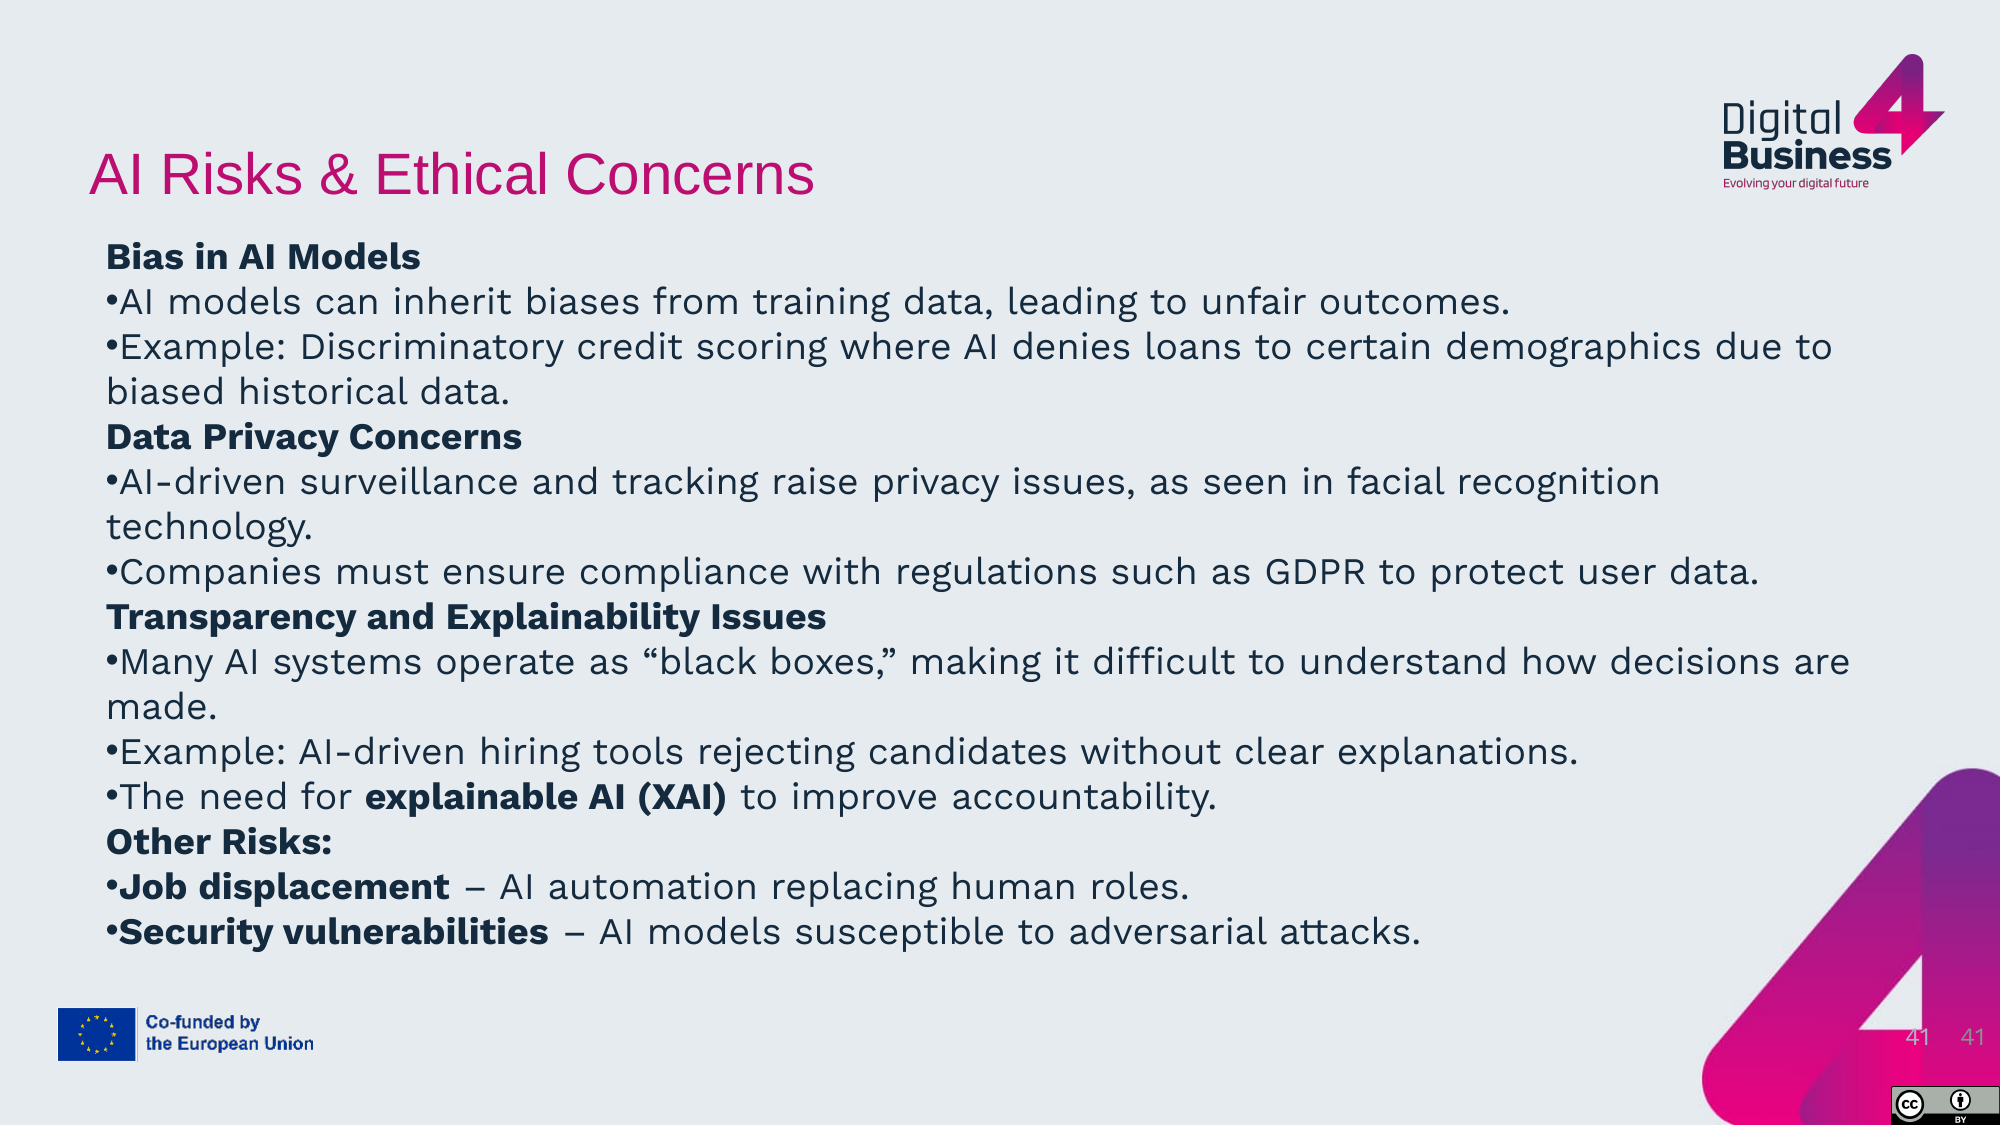

# AI Risks & Ethical Concerns
Bias in AI Models
AI models can inherit biases from training data, leading to unfair outcomes.
Example: Discriminatory credit scoring where AI denies loans to certain demographics due to biased historical data.
Data Privacy Concerns
AI-driven surveillance and tracking raise privacy issues, as seen in facial recognition technology.
Companies must ensure compliance with regulations such as GDPR to protect user data.
Transparency and Explainability Issues
Many AI systems operate as “black boxes,” making it difficult to understand how decisions are made.
Example: AI-driven hiring tools rejecting candidates without clear explanations.
The need for explainable AI (XAI) to improve accountability.
Other Risks:
Job displacement – AI automation replacing human roles.
Security vulnerabilities – AI models susceptible to adversarial attacks.
41